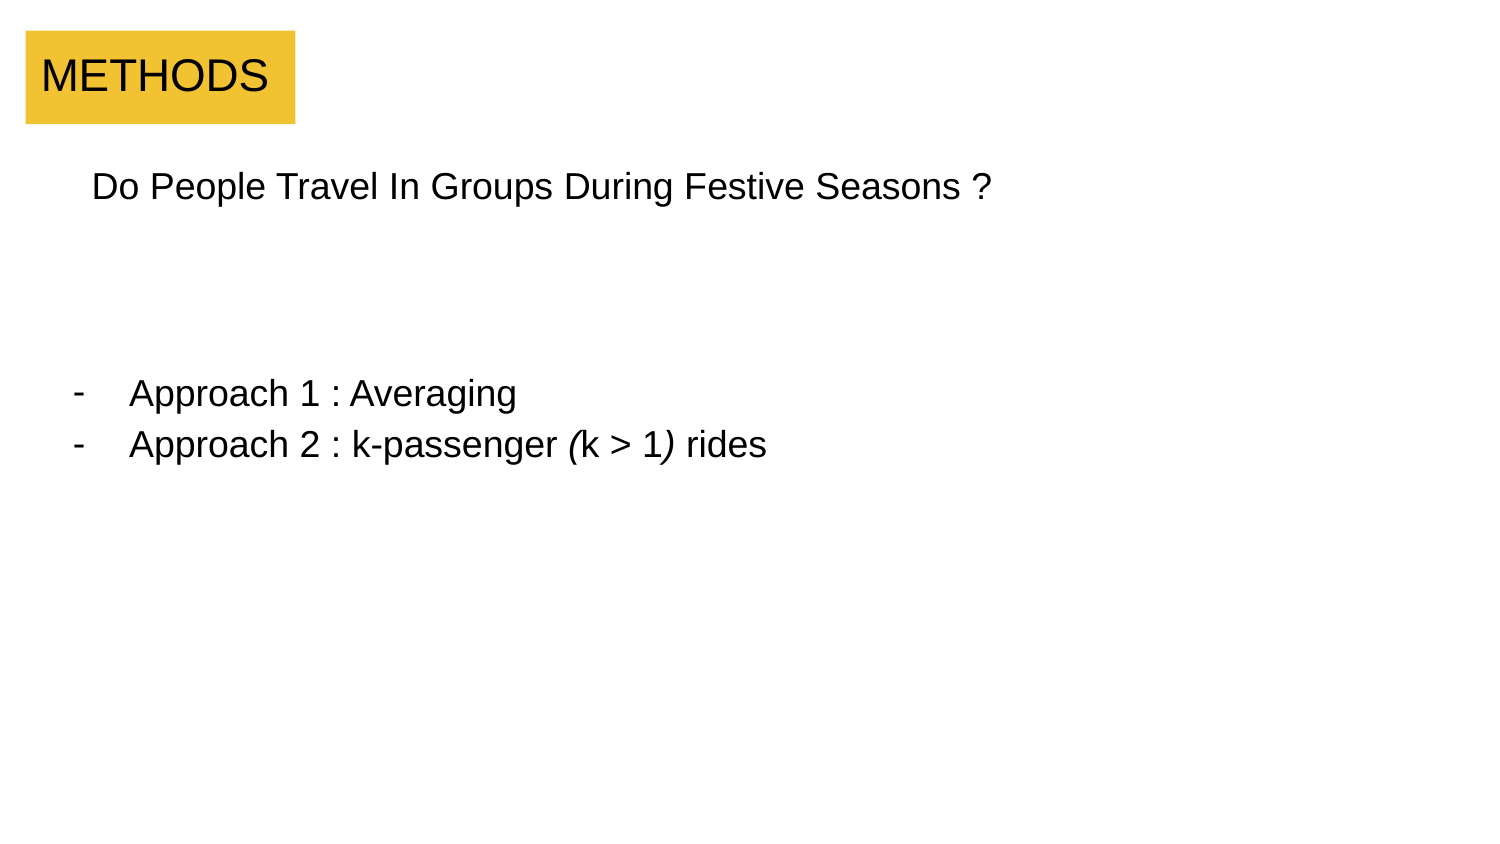

# METHODS
Do People Travel In Groups During Festive Seasons ?

Approach 1 : Averaging
Approach 2 : k-passenger (k > 1) rides